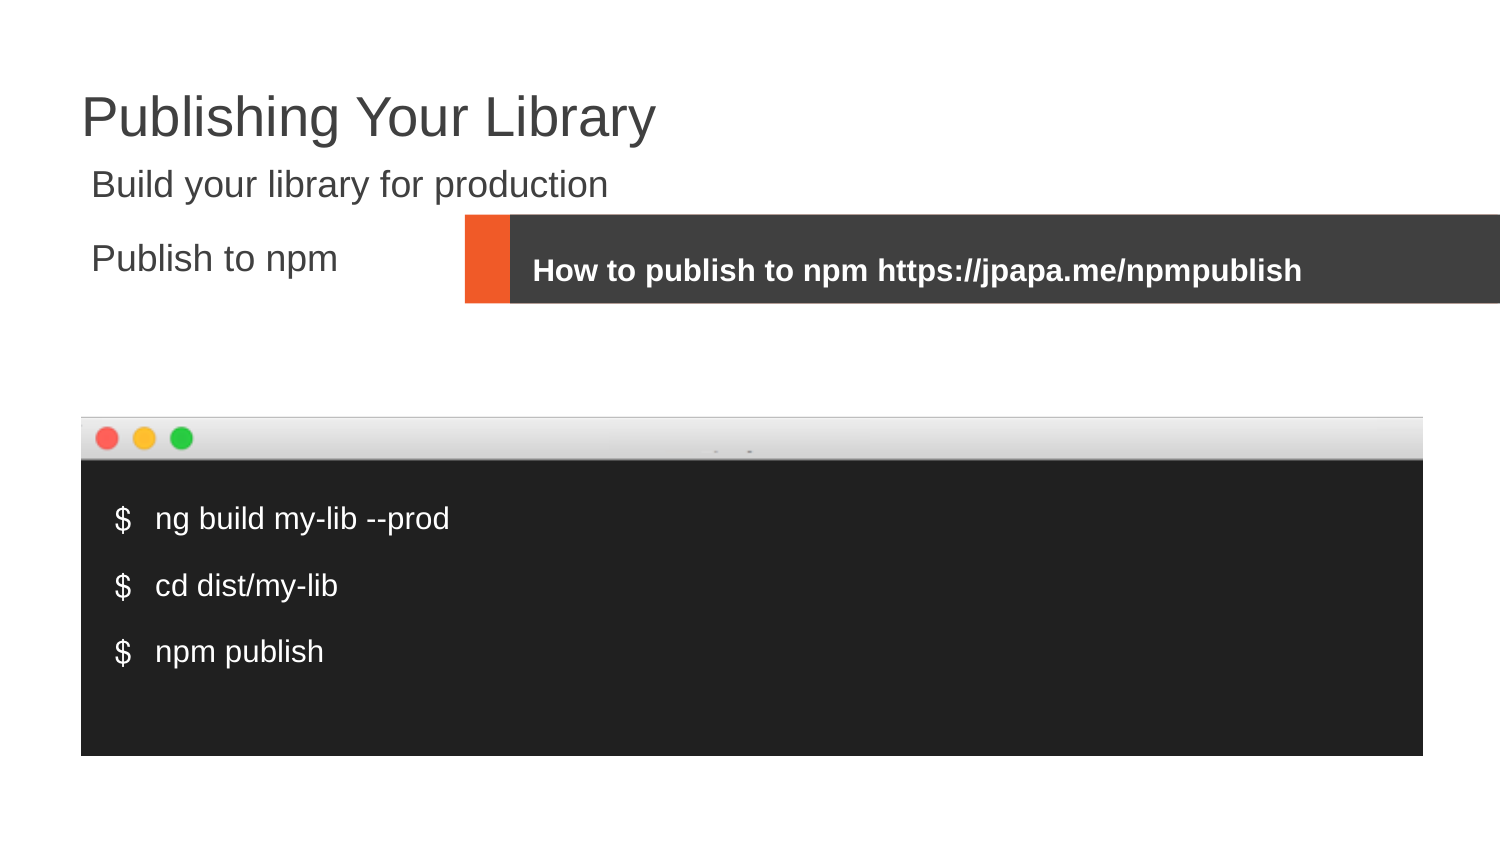

# Publishing Your Library
Build your library for production
Publish to npm

How to publish to npm https://jpapa.me/npmpublish
ng build my-lib --prod
cd dist/my-lib
npm publish